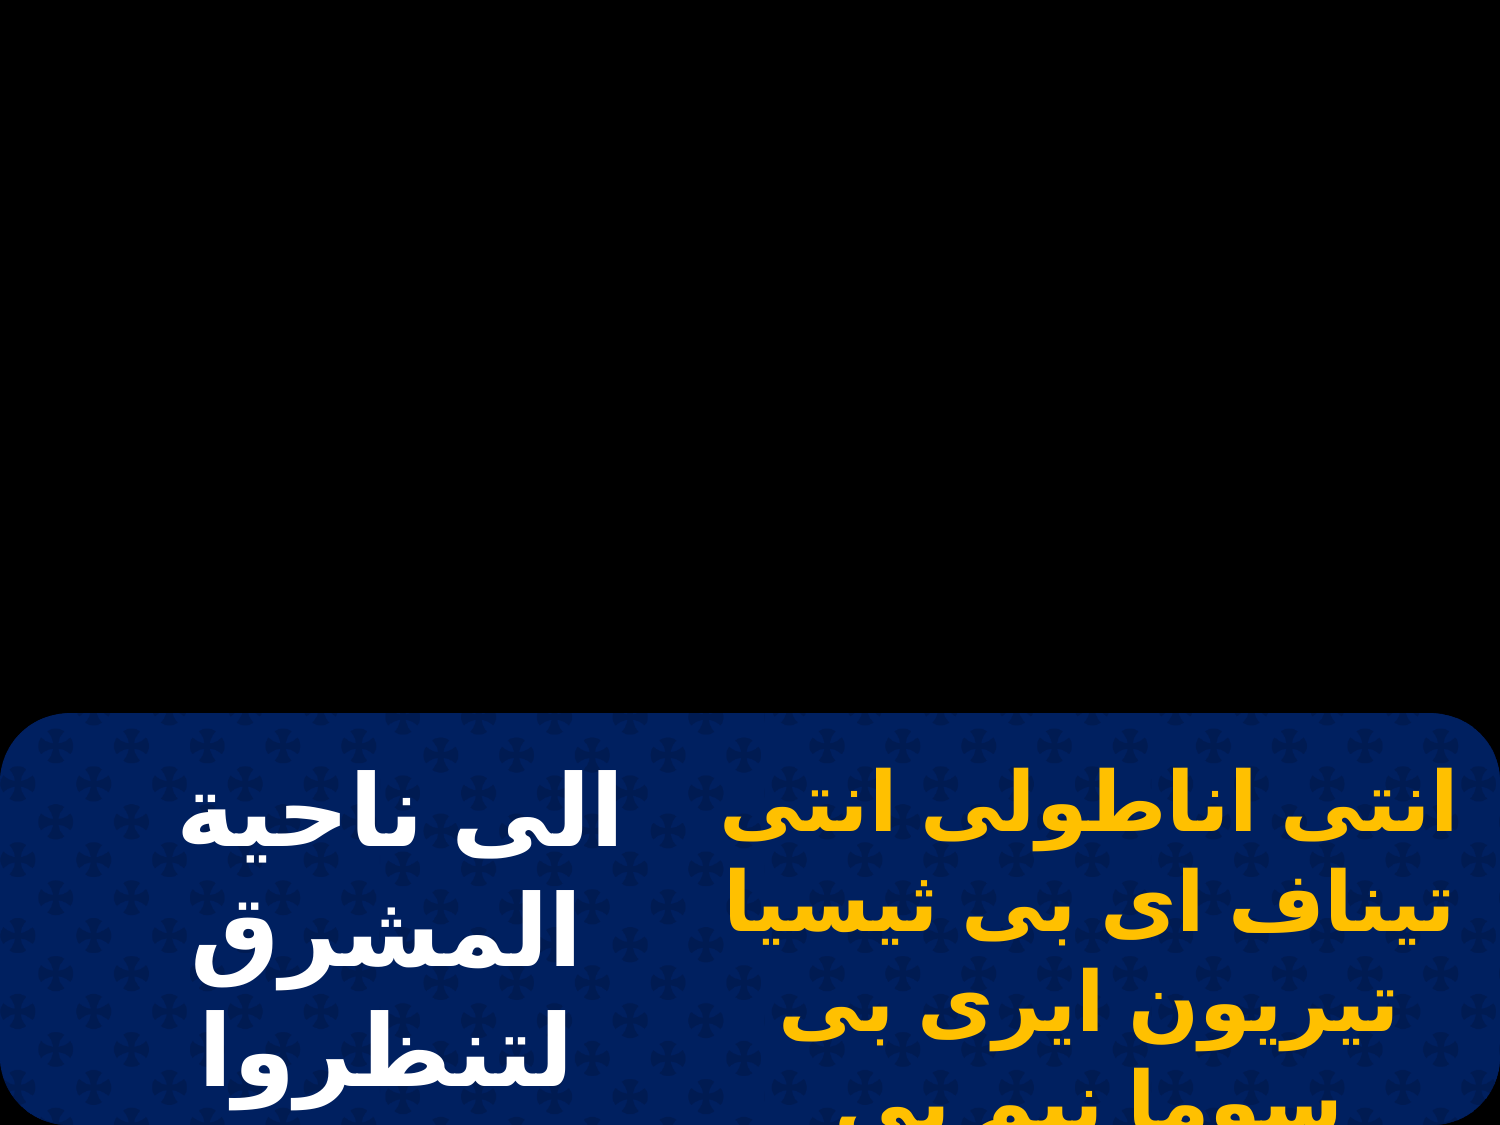

الى ناحية المشرق لتنظروا المذبح و جسد و دم
انتى اناطولى انتى تيناف اى بى ثيسيا تيريون ايرى بى سوما نيم بى اسنوف انتى